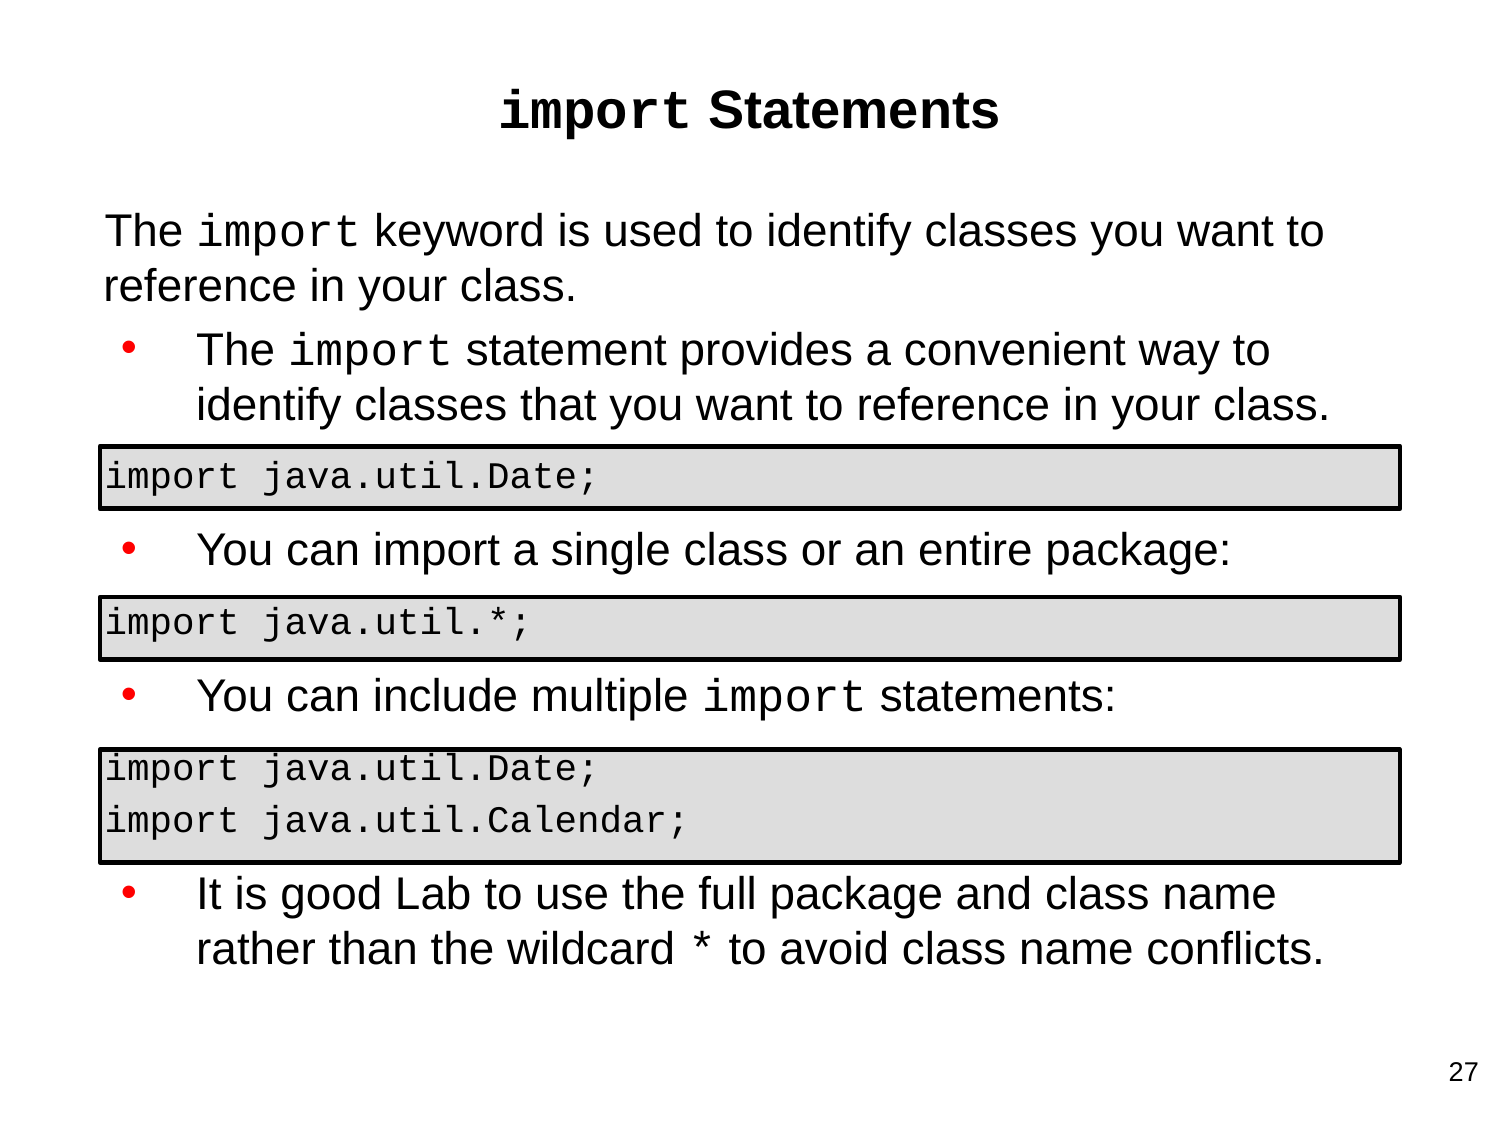

# import Statements
The import keyword is used to identify classes you want to reference in your class.
The import statement provides a convenient way to identify classes that you want to reference in your class.

import java.util.Date;

You can import a single class or an entire package:

import java.util.*;

You can include multiple import statements:

import java.util.Date;
import java.util.Calendar;

It is good Lab to use the full package and class name rather than the wildcard * to avoid class name conflicts.

27